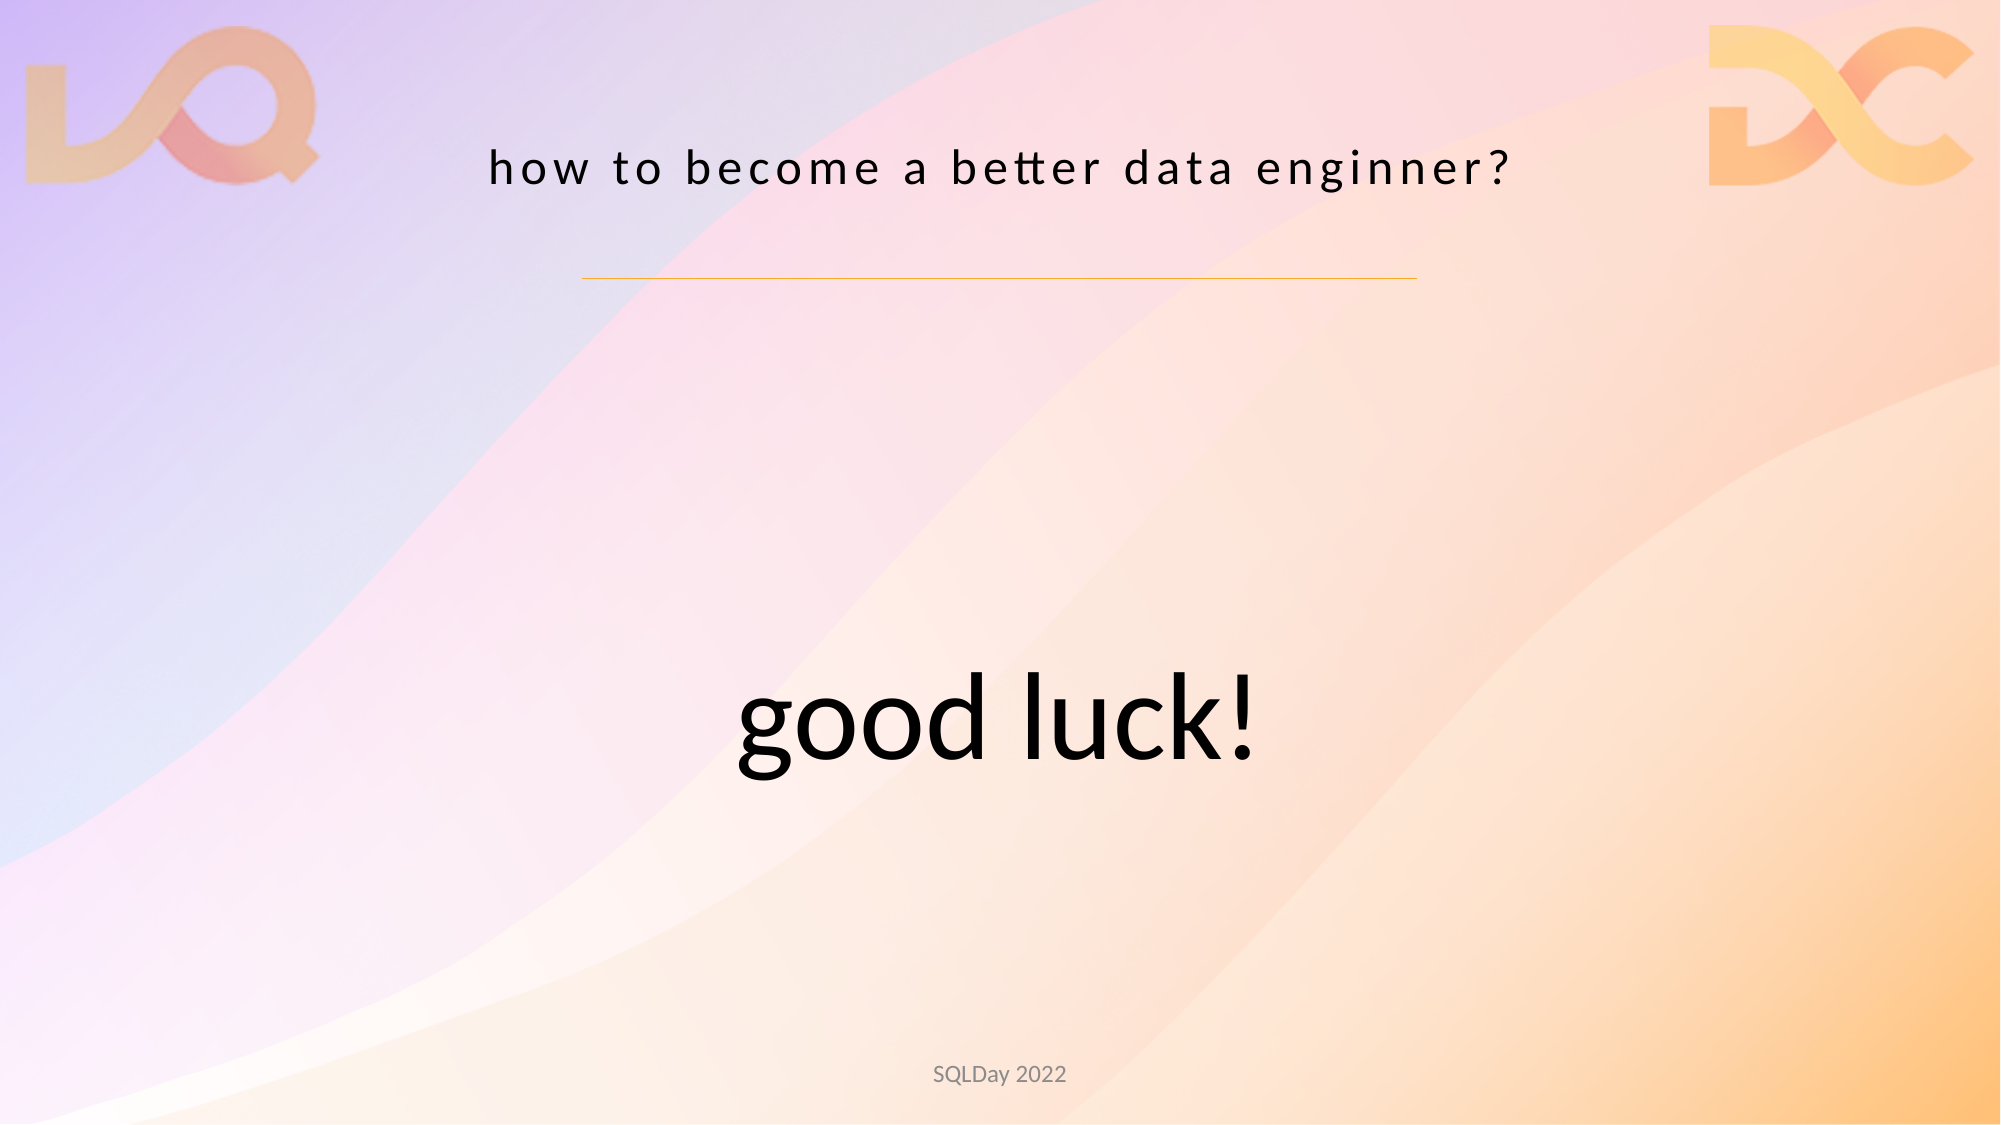

# how to become a better data enginner?
good luck!
SQLDay 2022